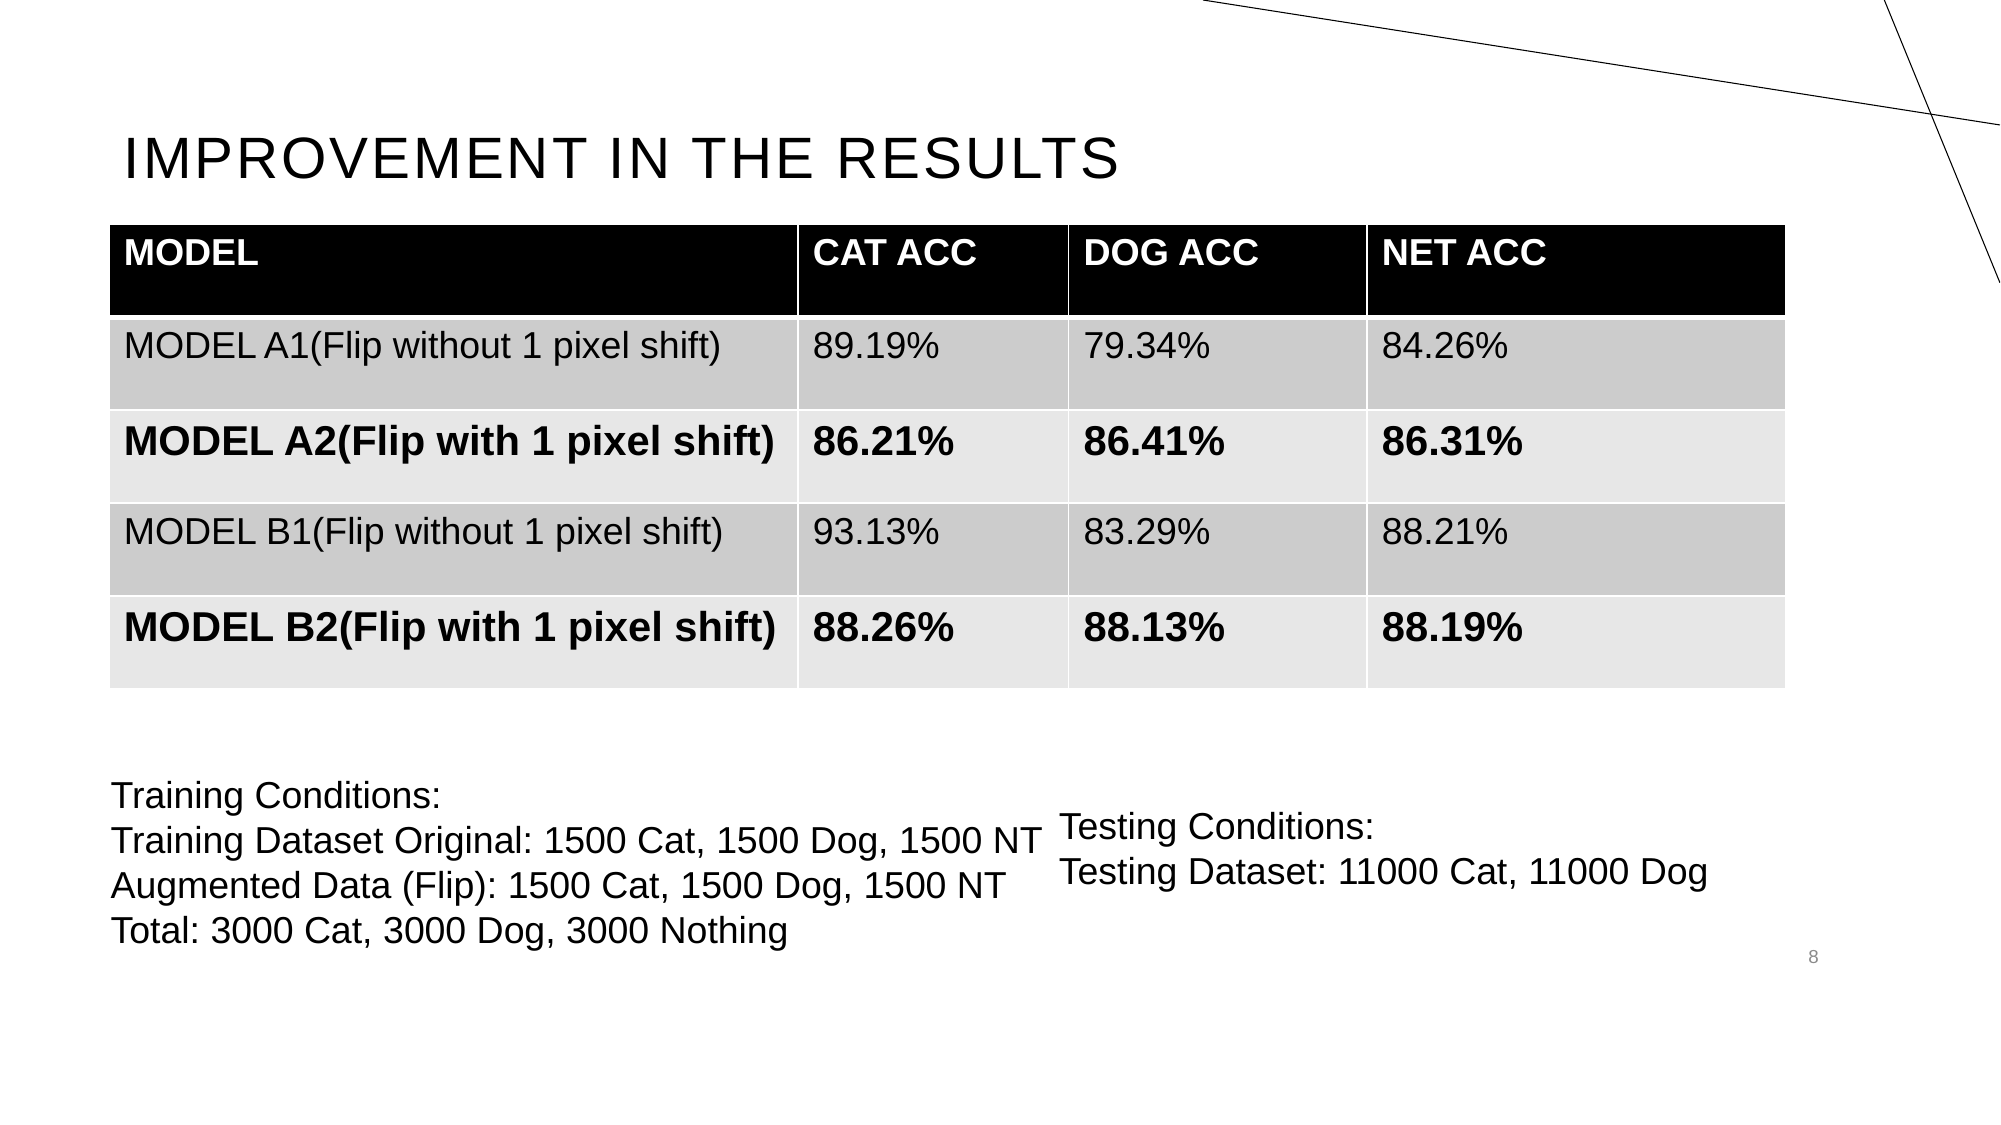

# Improvement in the results
| MODEL | CAT ACC | DOG ACC | NET ACC |
| --- | --- | --- | --- |
| MODEL A1(Flip without 1 pixel shift) | 89.19% | 79.34% | 84.26% |
| MODEL A2(Flip with 1 pixel shift) | 86.21% | 86.41% | 86.31% |
| MODEL B1(Flip without 1 pixel shift) | 93.13% | 83.29% | 88.21% |
| MODEL B2(Flip with 1 pixel shift) | 88.26% | 88.13% | 88.19% |
Training Conditions:
Training Dataset Original: 1500 Cat, 1500 Dog, 1500 NT
Augmented Data (Flip): 1500 Cat, 1500 Dog, 1500 NT
Total: 3000 Cat, 3000 Dog, 3000 Nothing
Testing Conditions:
Testing Dataset: 11000 Cat, 11000 Dog
8